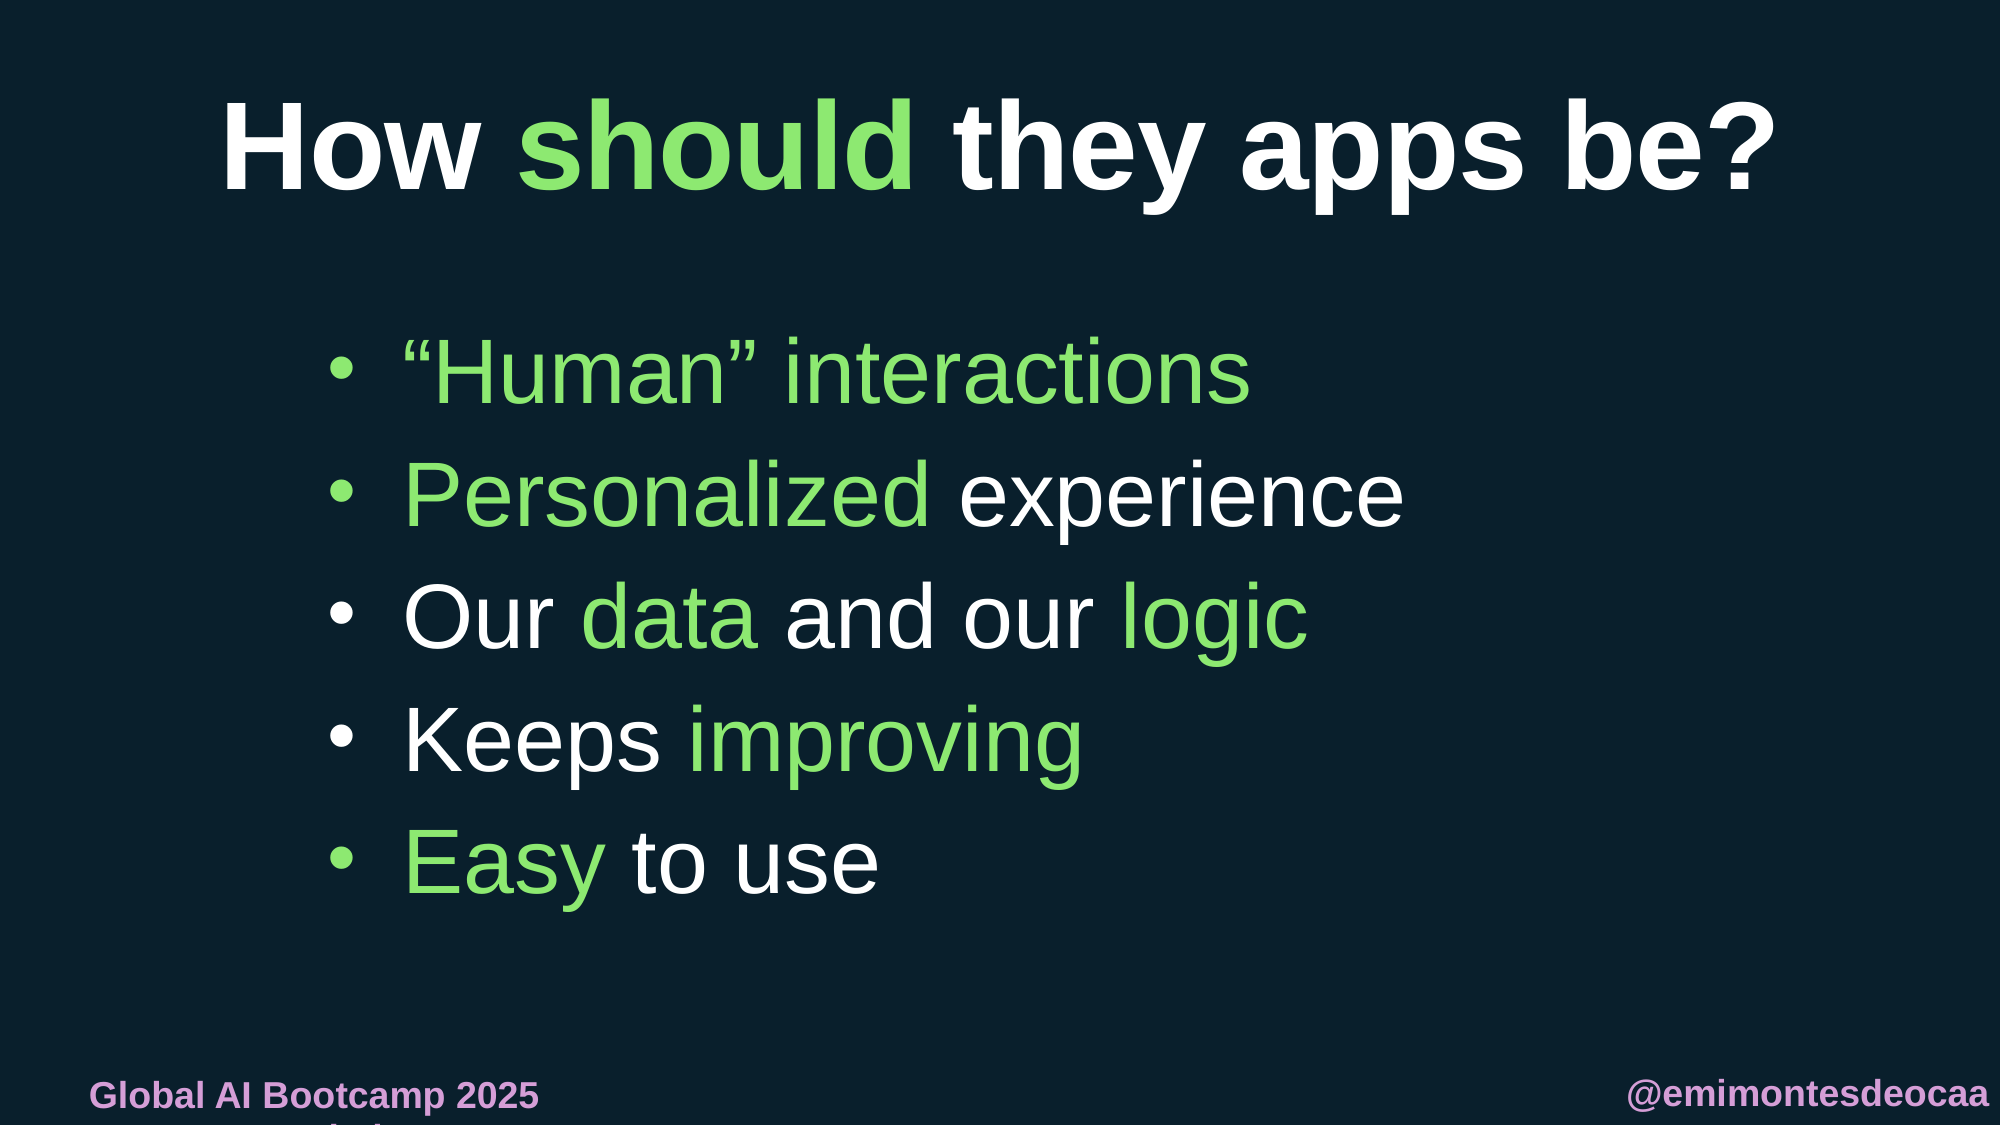

# How should they apps be?
“Human” interactions
Personalized experience
Our data and our logic
Keeps improving
Easy to use

@emimontesdeocaa
Global AI Bootcamp 2025 Bangkok